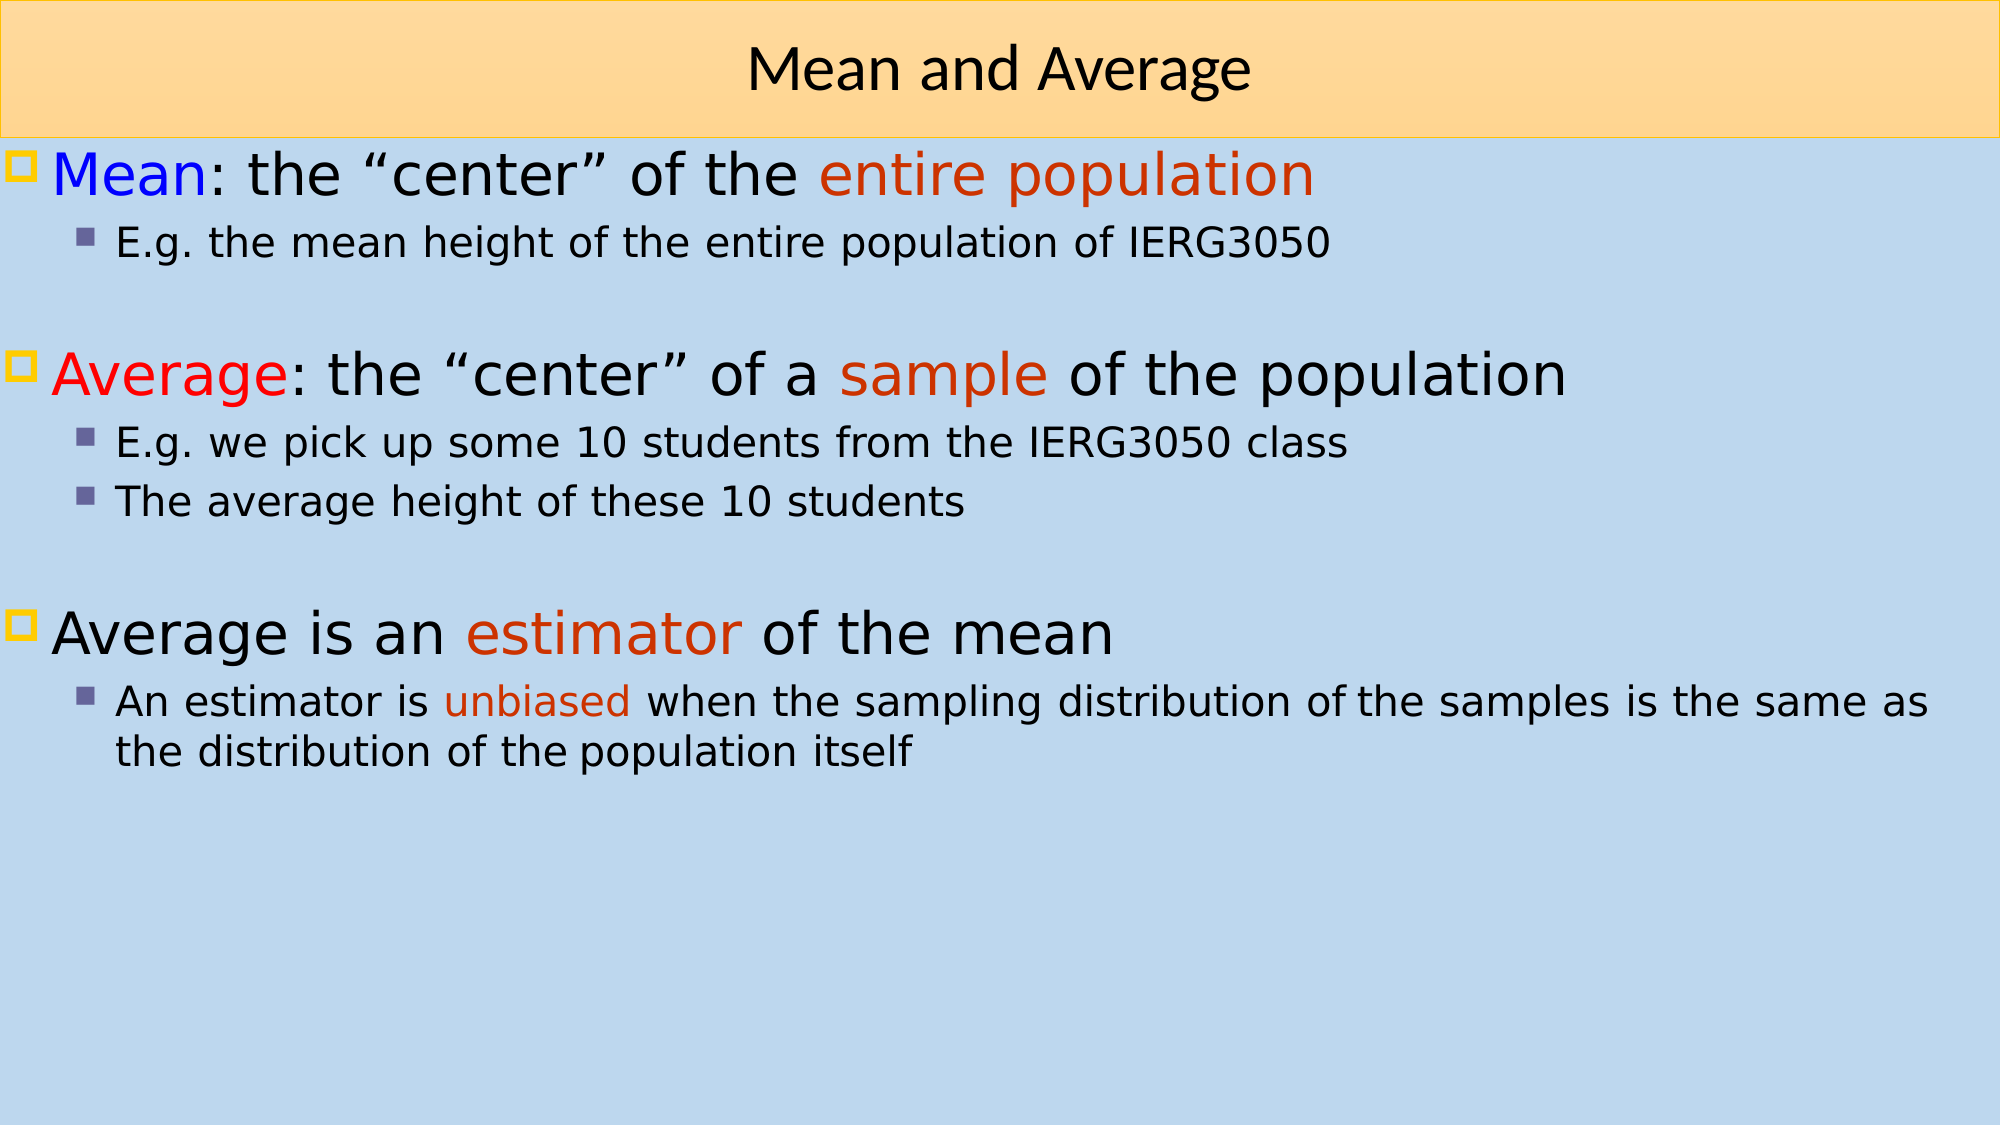

# Mean and Average
Mean: the “center” of the entire population
E.g. the mean height of the entire population of IERG3050

Average: the “center” of a sample of the population
E.g. we pick up some 10 students from the IERG3050 class
The average height of these 10 students

Average is an estimator of the mean
An estimator is unbiased when the sampling distribution of the samples is the same as the distribution of the population itself